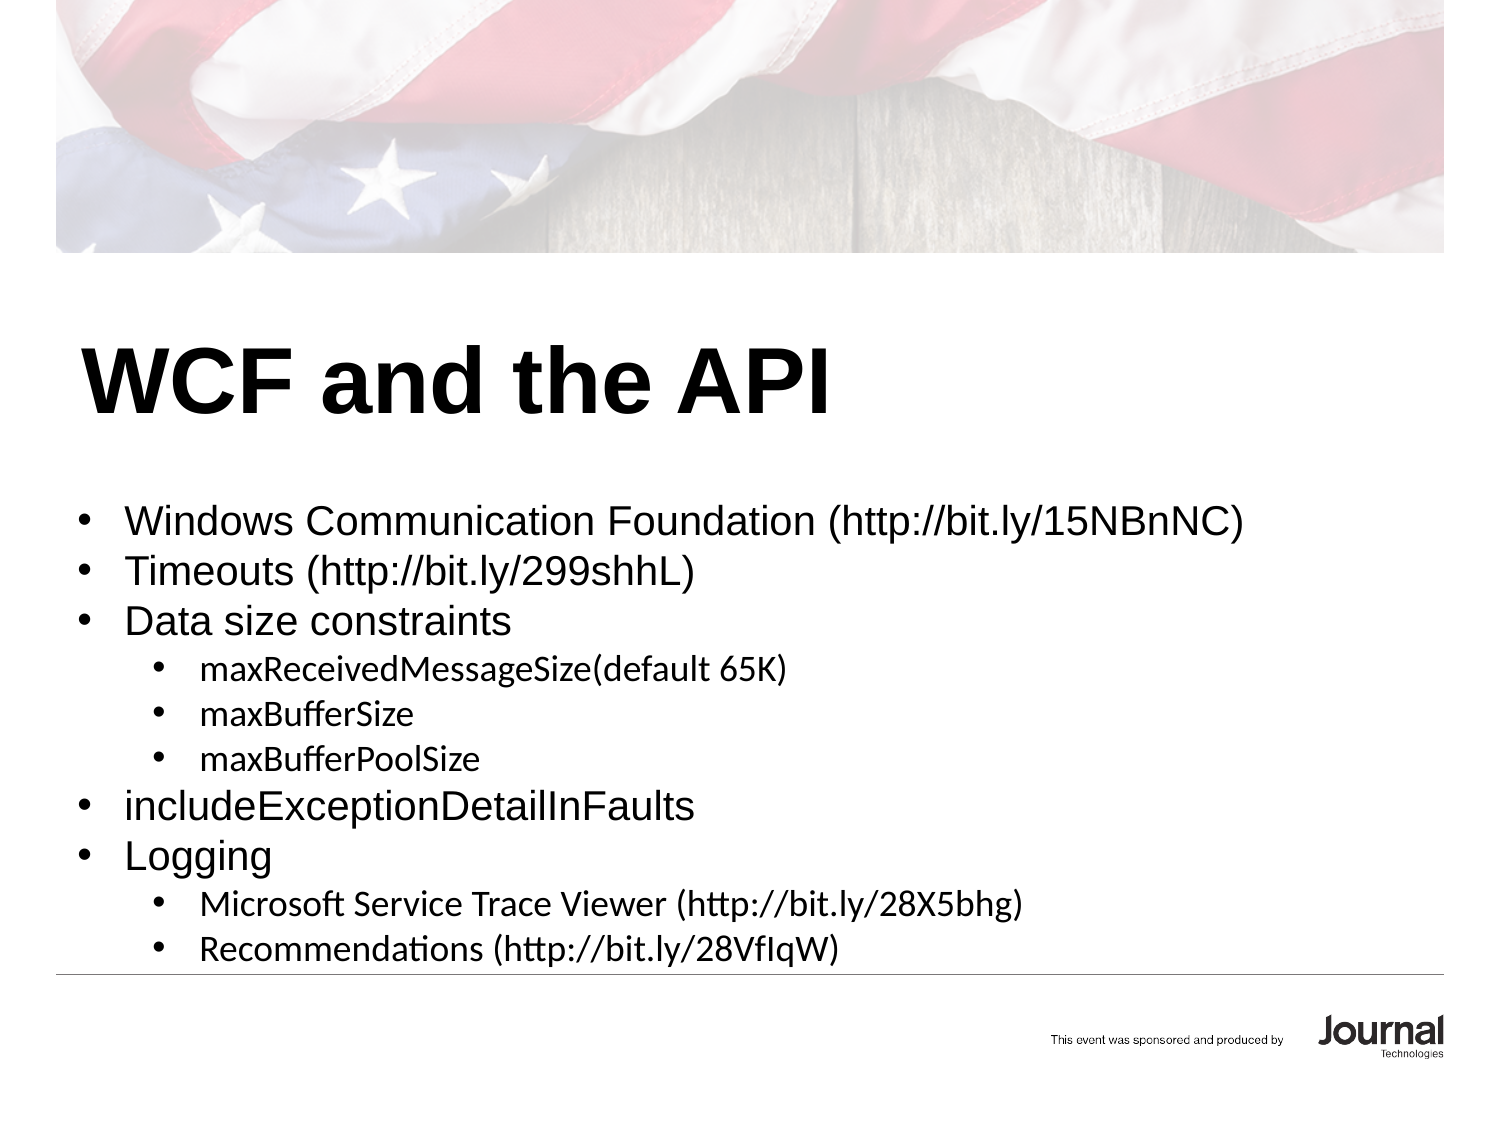

WCF and the API

Windows Communication Foundation (http://bit.ly/15NBnNC)
Timeouts (http://bit.ly/299shhL)
Data size constraints
maxReceivedMessageSize(default 65K)
maxBufferSize
maxBufferPoolSize
includeExceptionDetailInFaults
Logging
Microsoft Service Trace Viewer (http://bit.ly/28X5bhg)
Recommendations (http://bit.ly/28VfIqW)